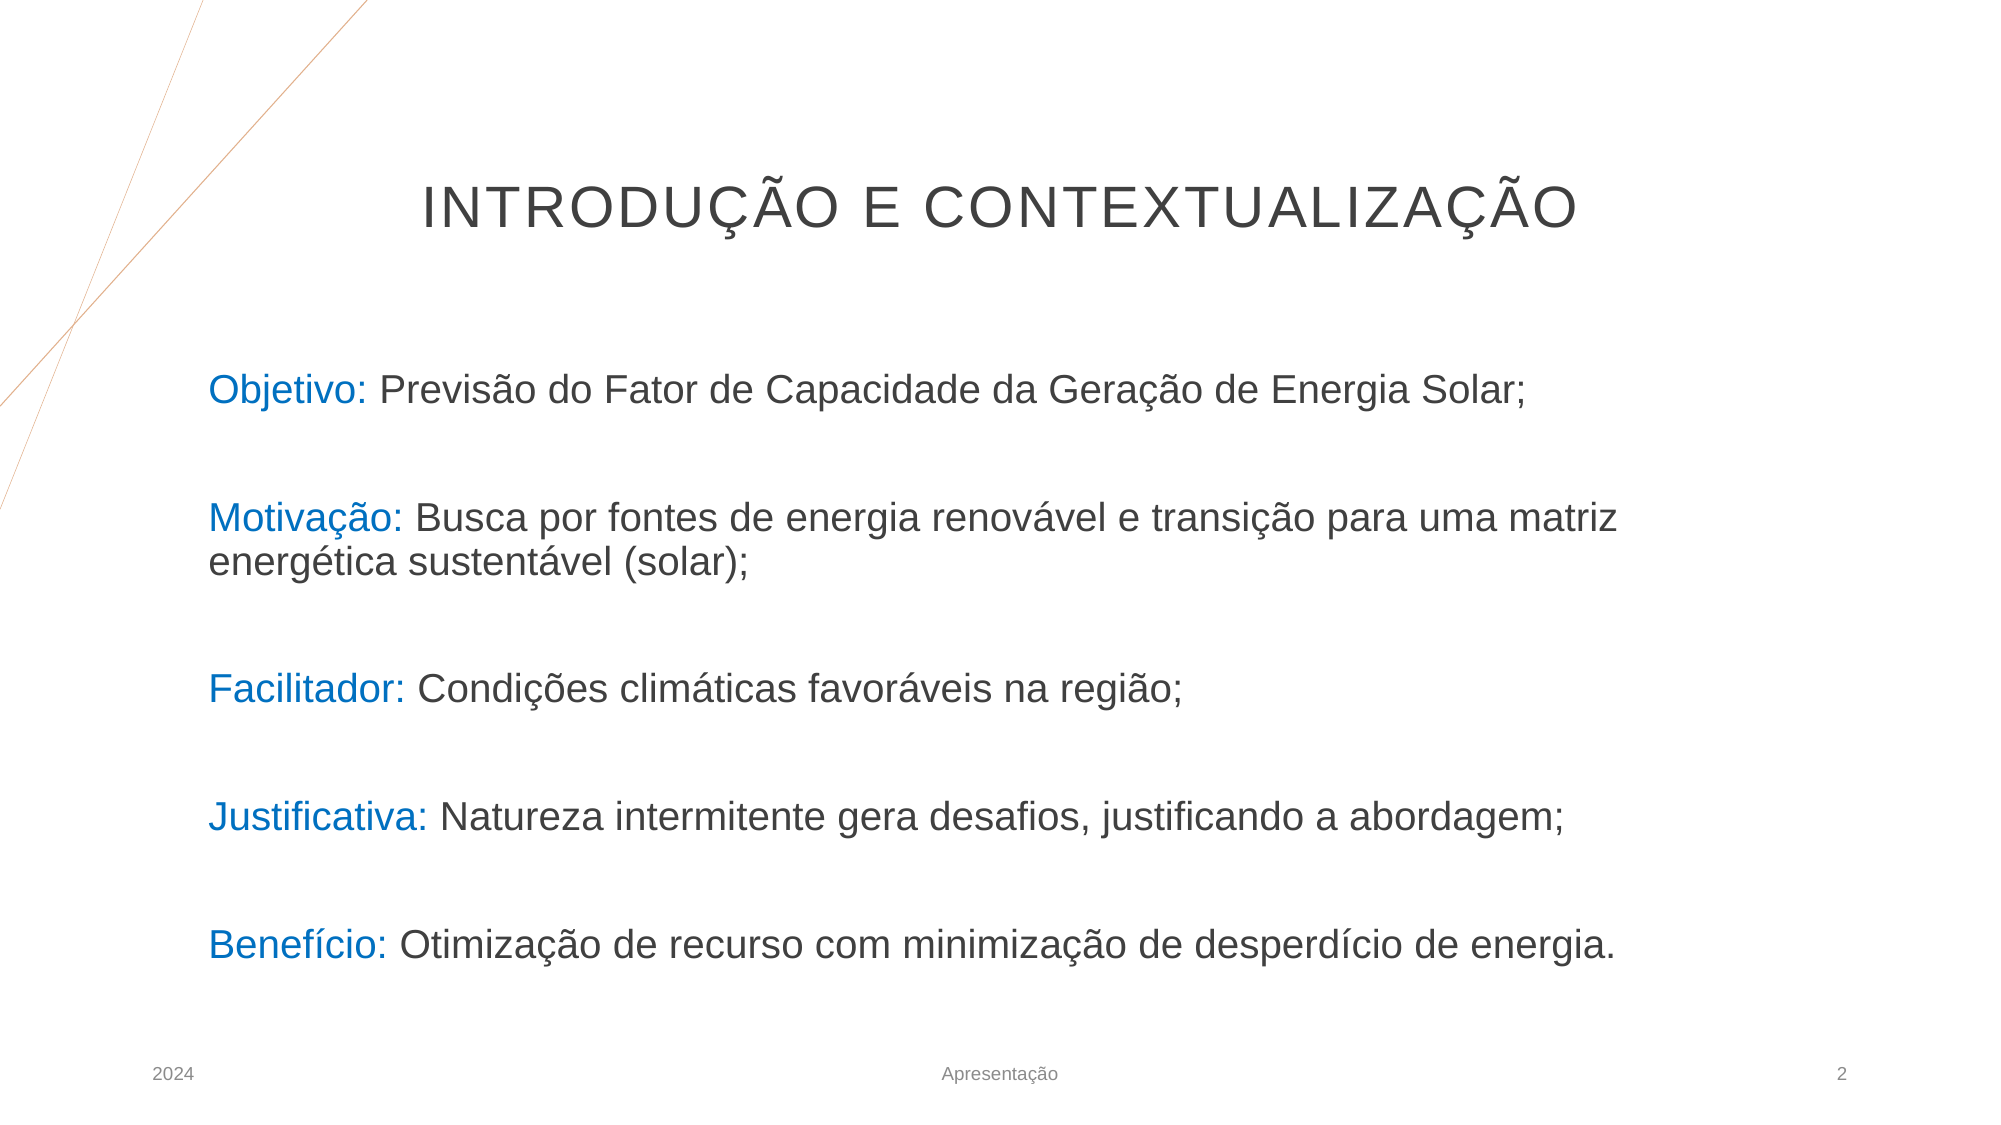

# INTRODUÇÃO E CONTEXTUALIZAÇÃO
Objetivo: Previsão do Fator de Capacidade da Geração de Energia Solar;

Motivação: Busca por fontes de energia renovável e transição para uma matriz energética sustentável (solar);

Facilitador: Condições climáticas favoráveis na região;

Justificativa: Natureza intermitente gera desafios, justificando a abordagem;

Benefício: Otimização de recurso com minimização de desperdício de energia.
2024
Apresentação
2